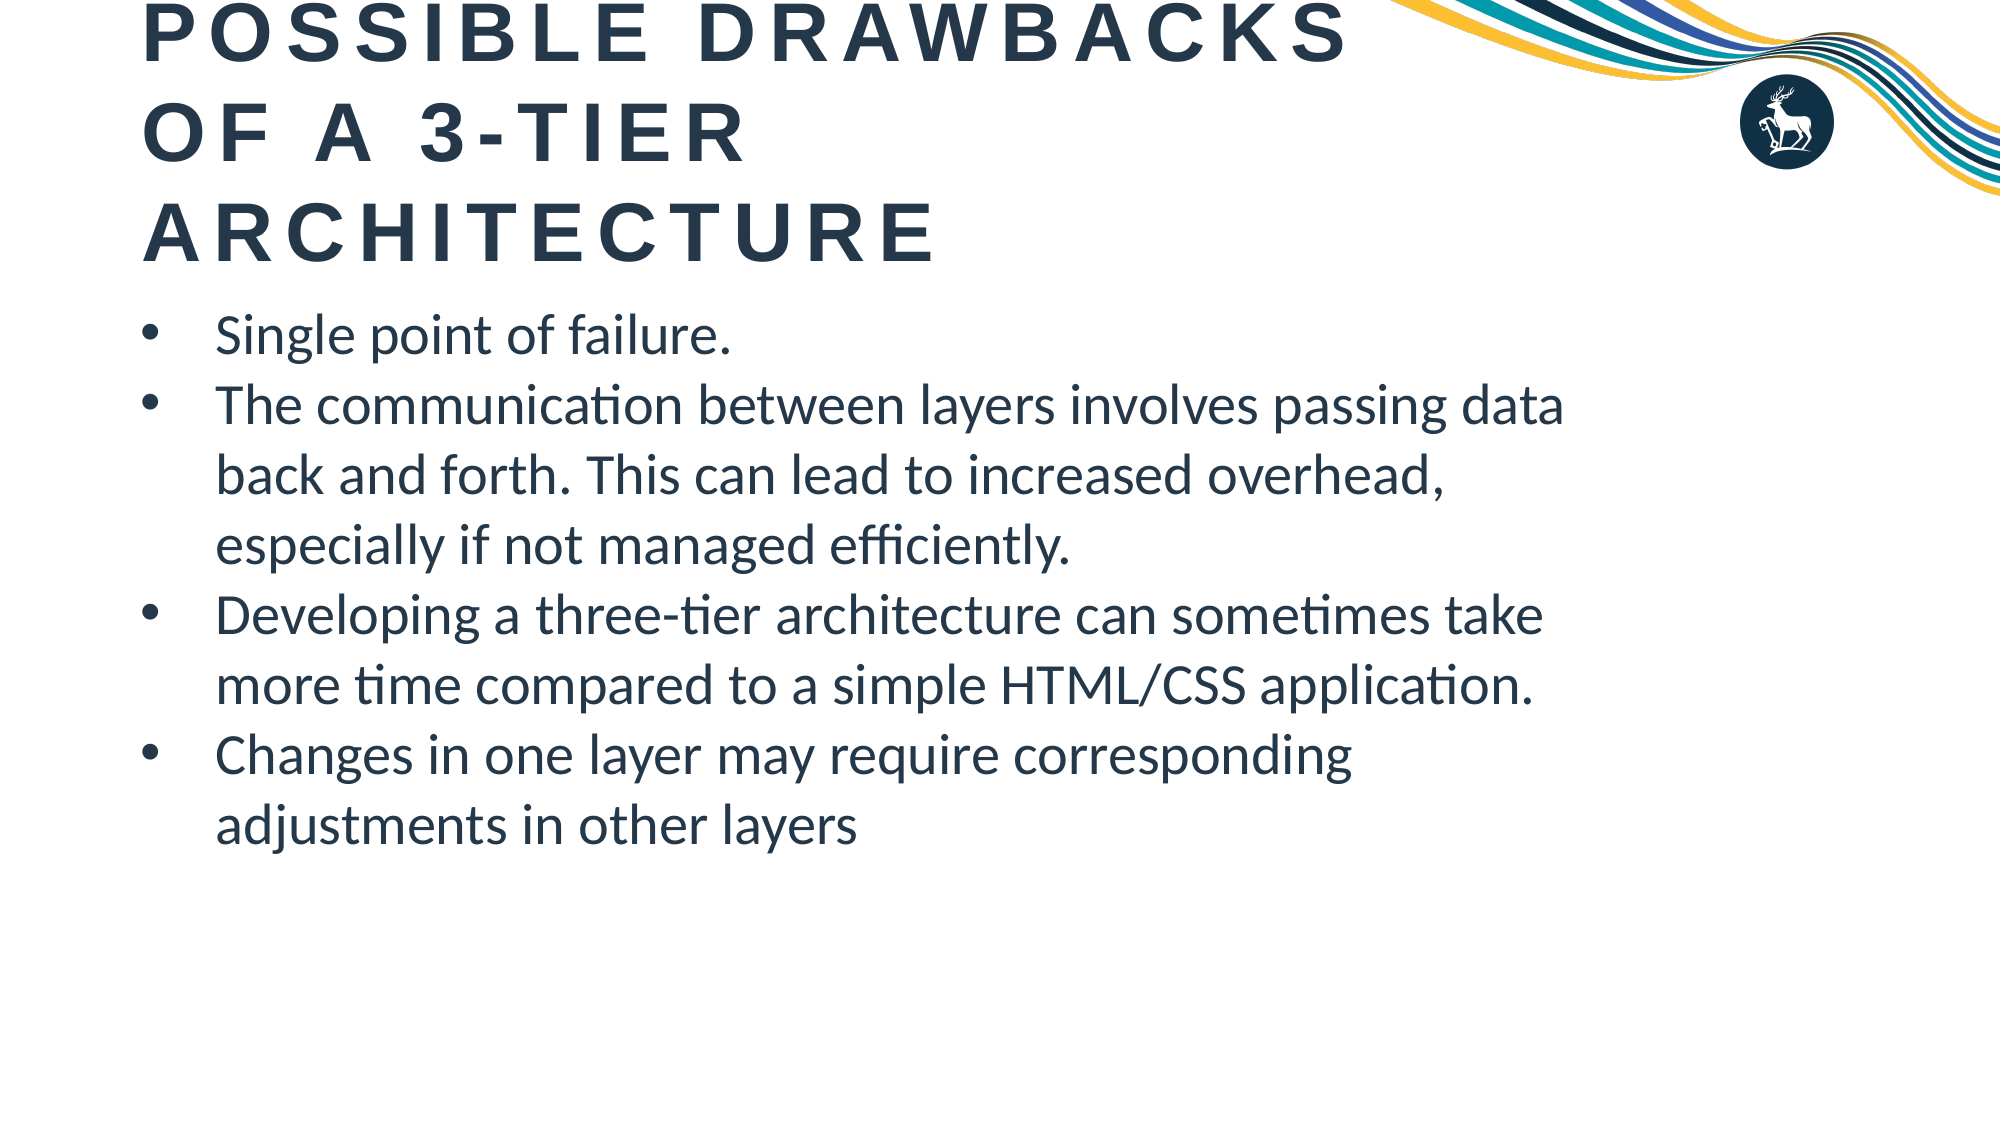

# Possible Drawbacks of a 3-Tier Architecture
Single point of failure.
The communication between layers involves passing data back and forth. This can lead to increased overhead, especially if not managed efficiently.
Developing a three-tier architecture can sometimes take more time compared to a simple HTML/CSS application.
Changes in one layer may require corresponding adjustments in other layers